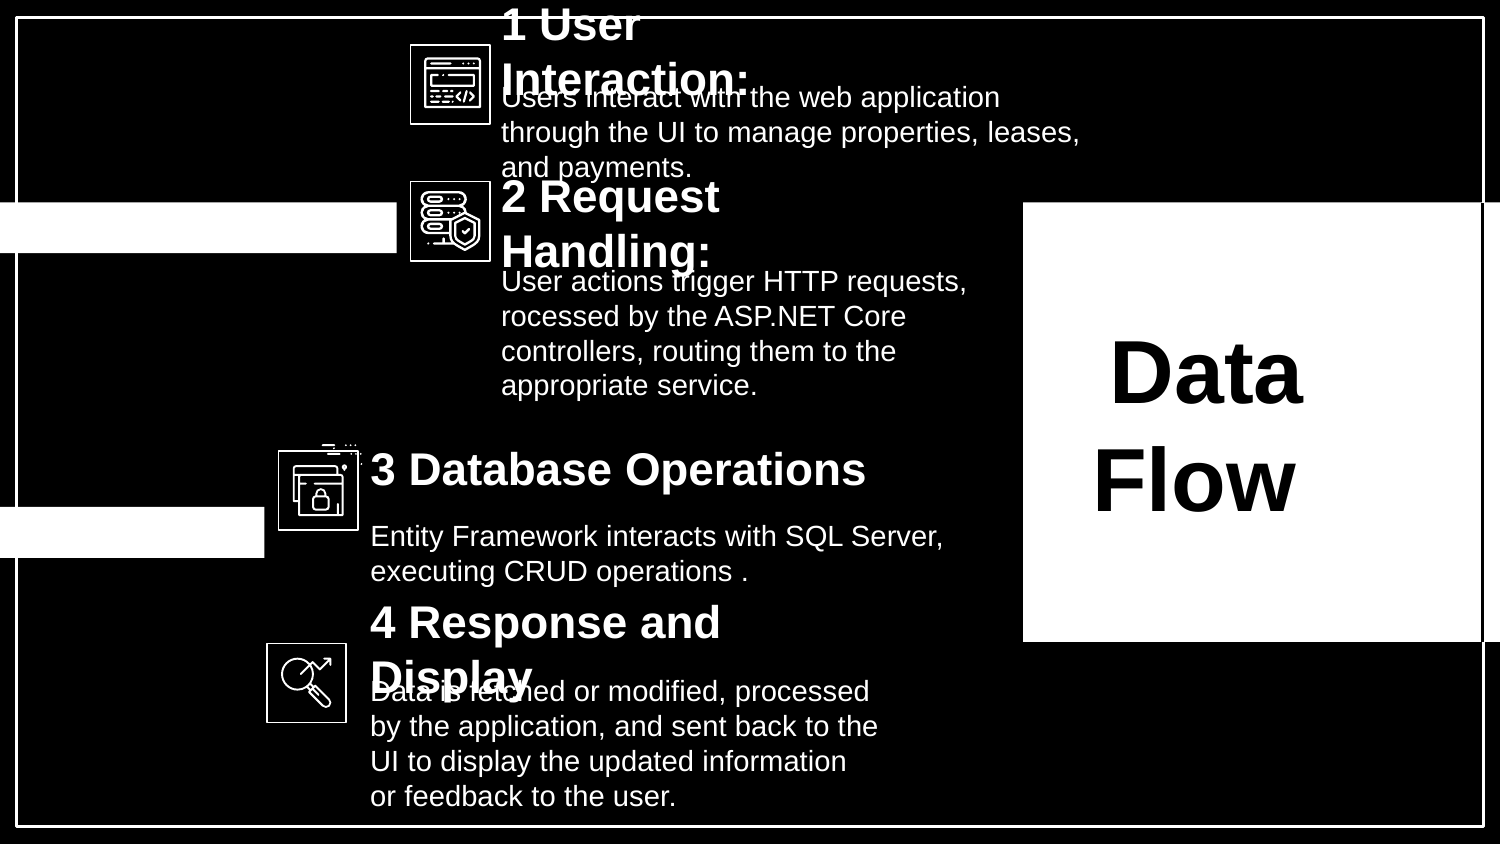

1 User Interaction:

Users interact with the web application through the UI to manage properties, leases, and payments.

2 Request Handling:

User actions trigger HTTP requests, rocessed by the ASP.NET Core controllers, routing them to the appropriate service.

# Data Flow
3 Database Operations

Entity Framework interacts with SQL Server, executing CRUD operations .

4 Response and Display

Data is fetched or modified, processed by the application, and sent back to the UI to display the updated information or feedback to the user.